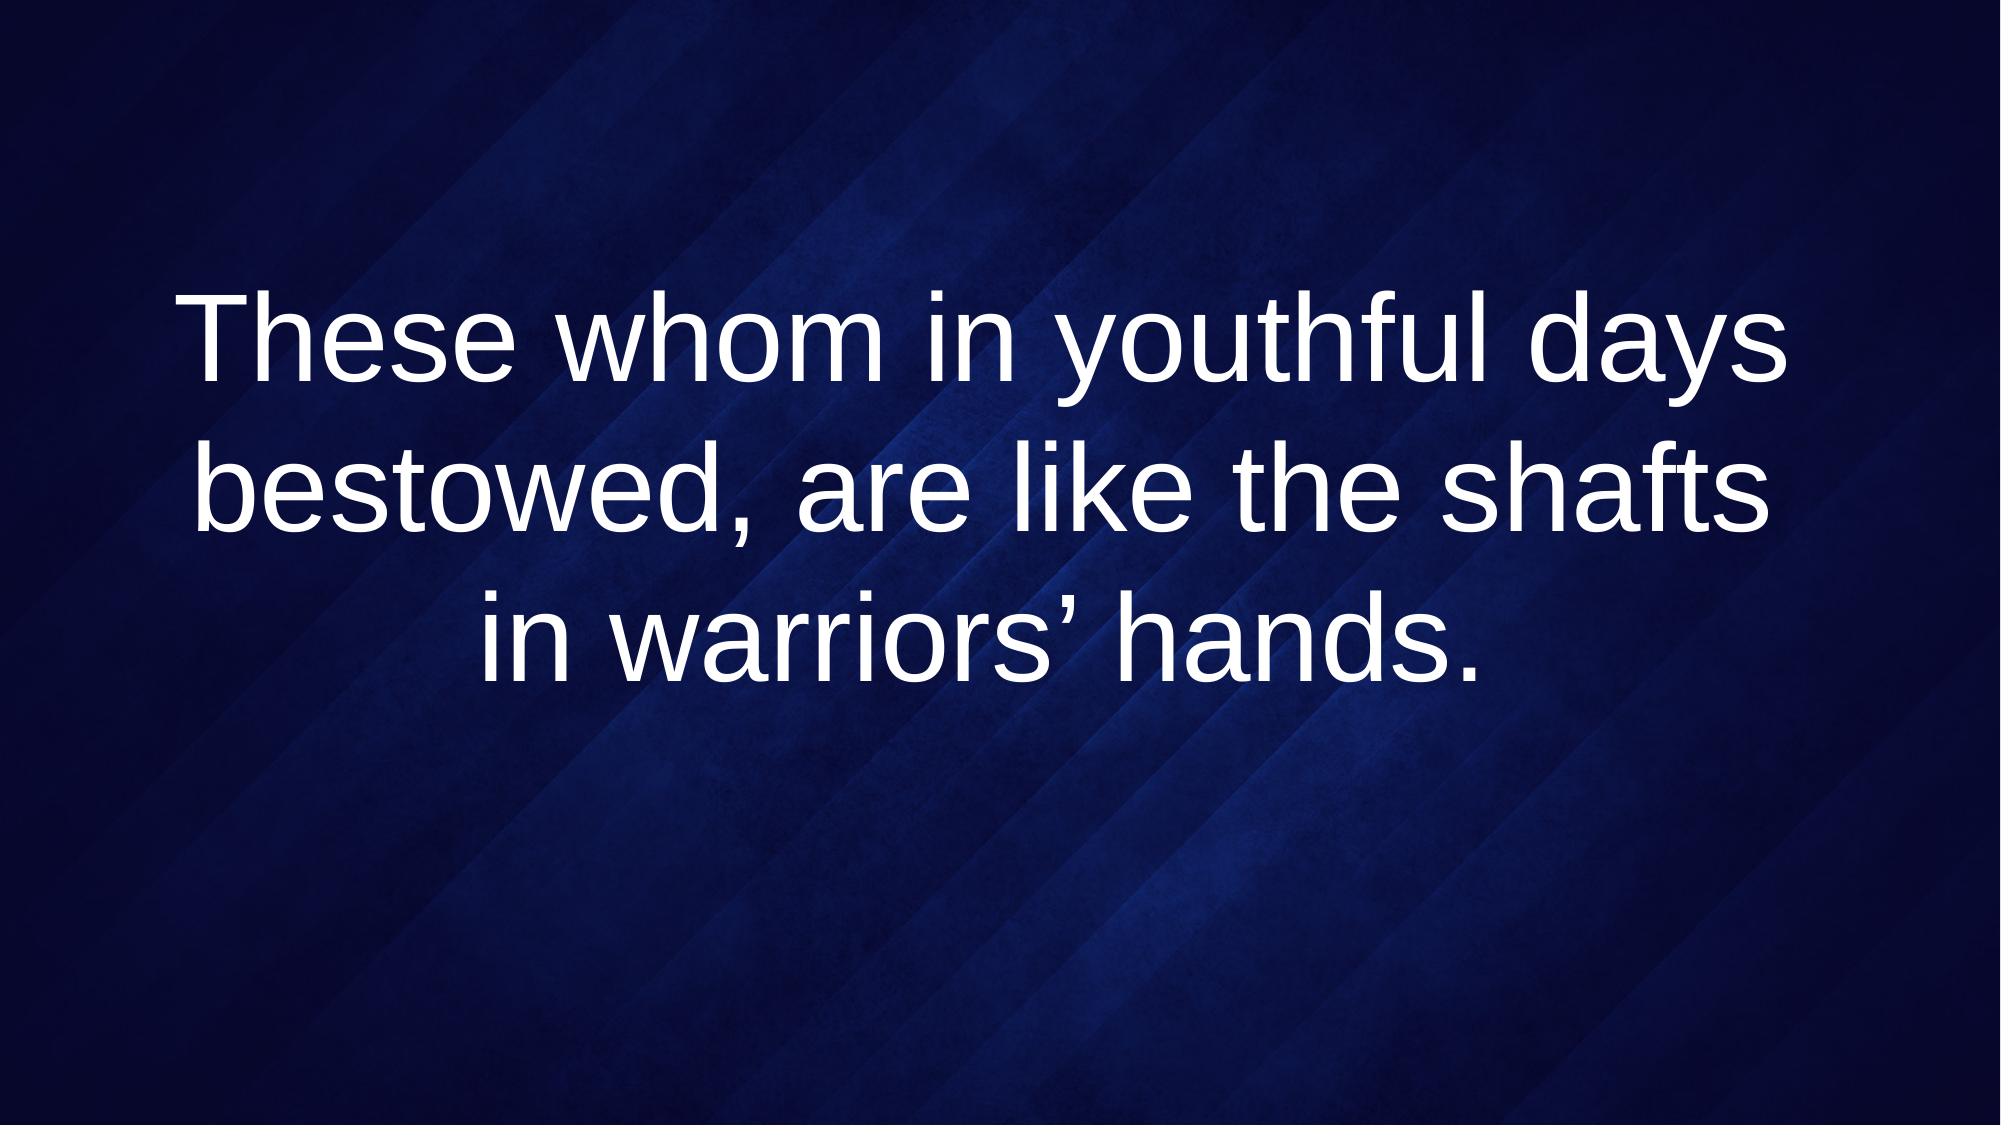

# These whom in youthful days bestowed, are like the shafts in warriors’ hands.